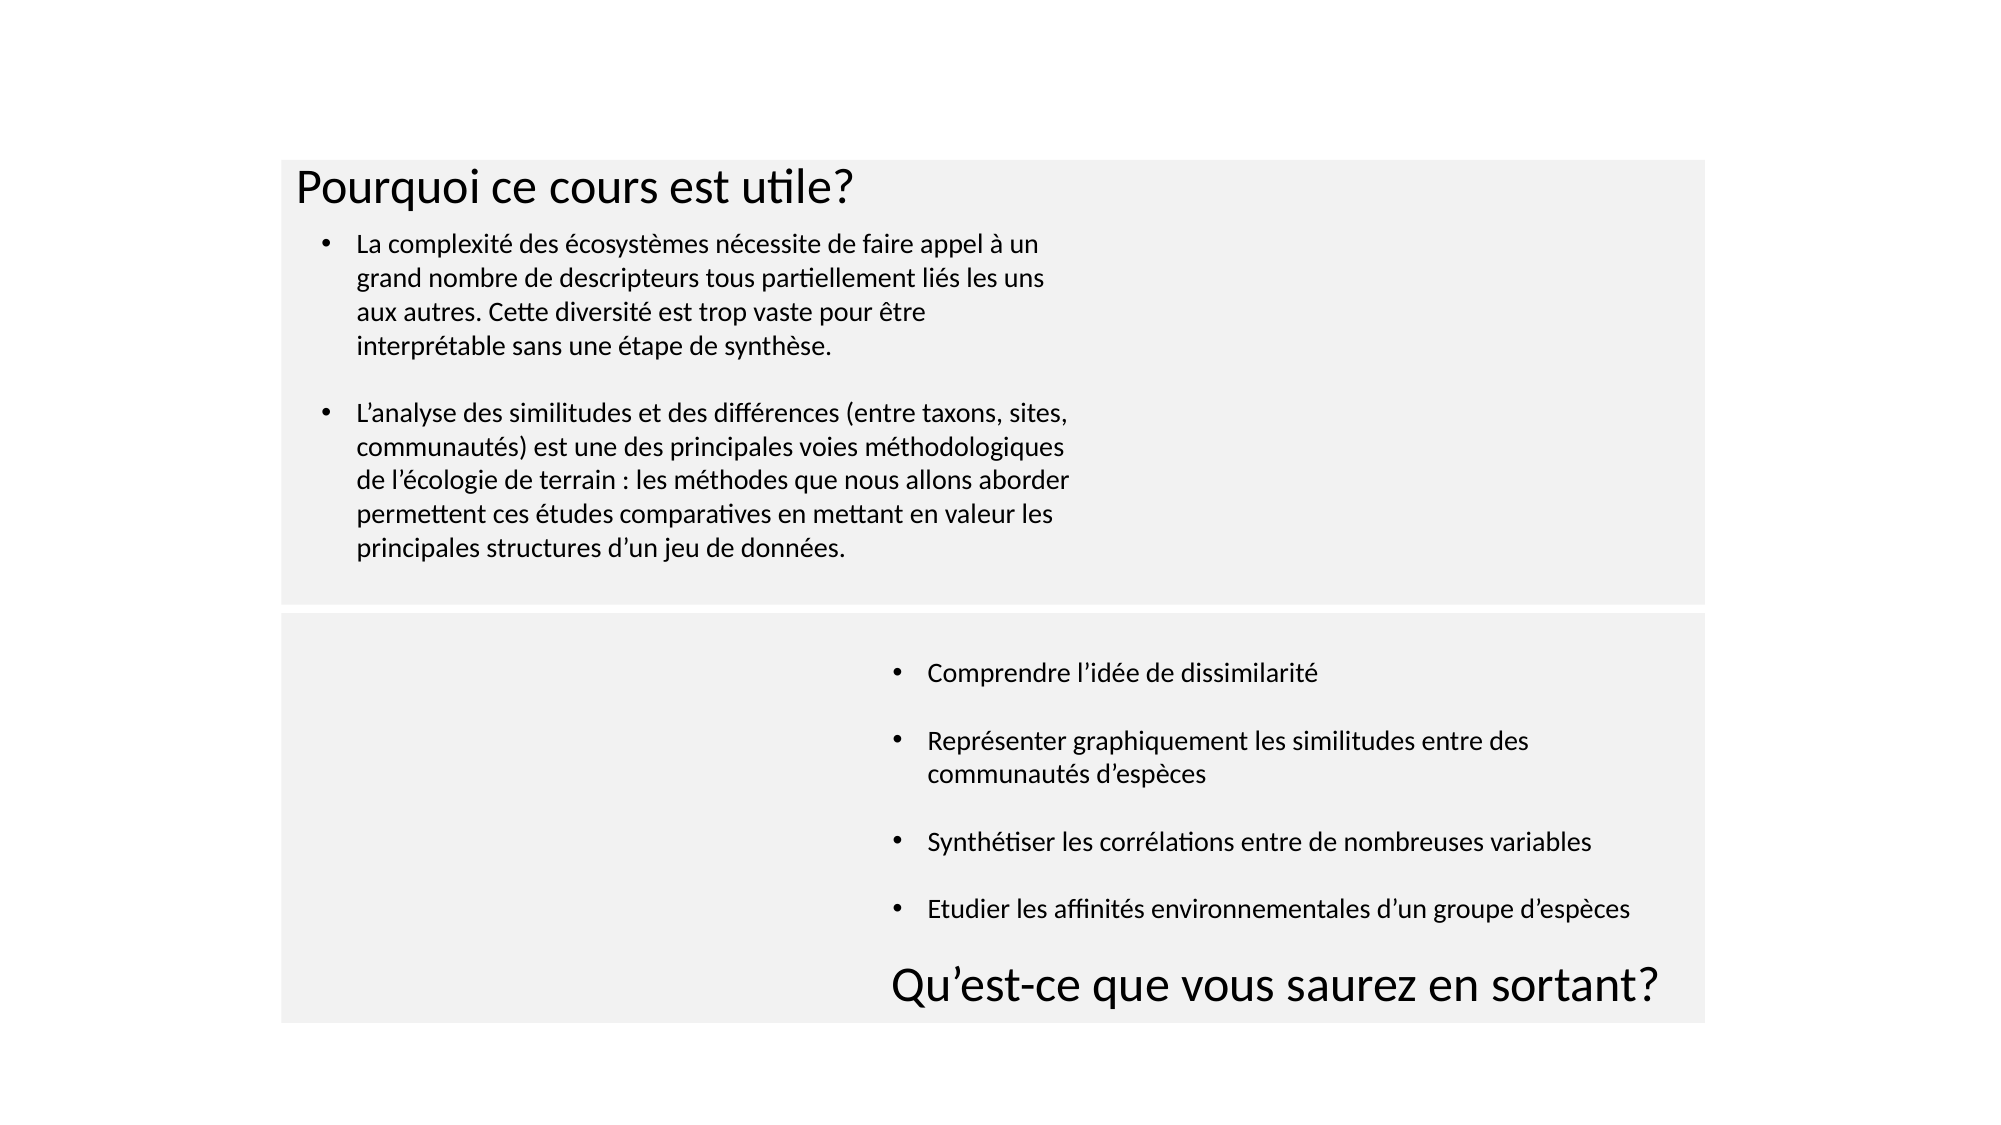

# Pourquoi ce cours est utile?

La complexité des écosystèmes nécessite de faire appel à un grand nombre de descripteurs tous partiellement liés les uns aux autres. Cette diversité est trop vaste pour être interprétable sans une étape de synthèse.

L’analyse des similitudes et des différences (entre taxons, sites, communautés) est une des principales voies méthodologiques de l’écologie de terrain : les méthodes que nous allons aborder permettent ces études comparatives en mettant en valeur les principales structures d’un jeu de données.

Comprendre l’idée de dissimilarité

Représenter graphiquement les similitudes entre des communautés d’espèces

Synthétiser les corrélations entre de nombreuses variables

Etudier les affinités environnementales d’un groupe d’espèces
Qu’est-ce que vous saurez en sortant?